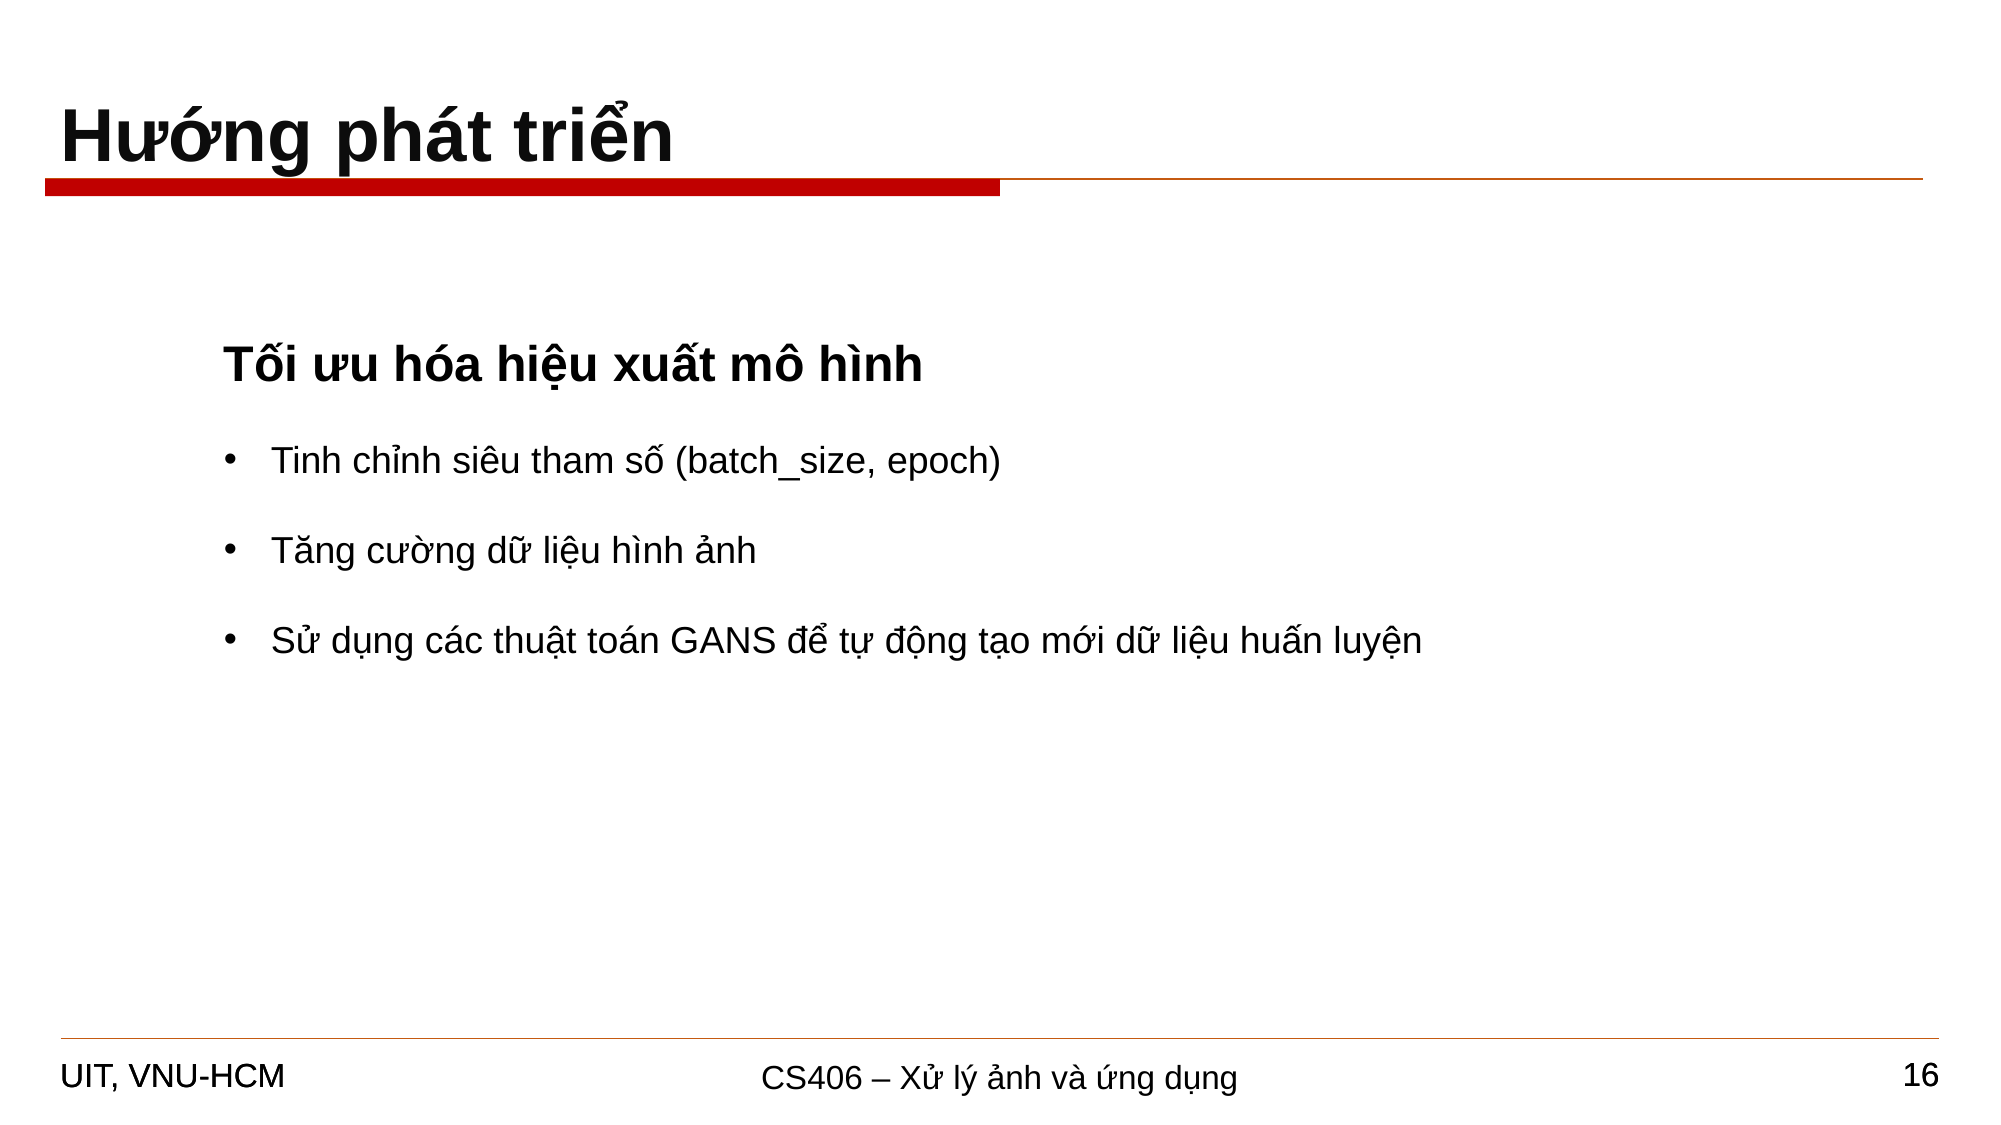

Hướng phát triển

Tối ưu hóa hiệu xuất mô hình
Tinh chỉnh siêu tham số (batch_size, epoch)
Tăng cường dữ liệu hình ảnh
Sử dụng các thuật toán GANS để tự động tạo mới dữ liệu huấn luyện

16
16
CS406 – Xử lý ảnh và ứng dụng
UIT, VNU-HCM
UIT, VNU-HCM